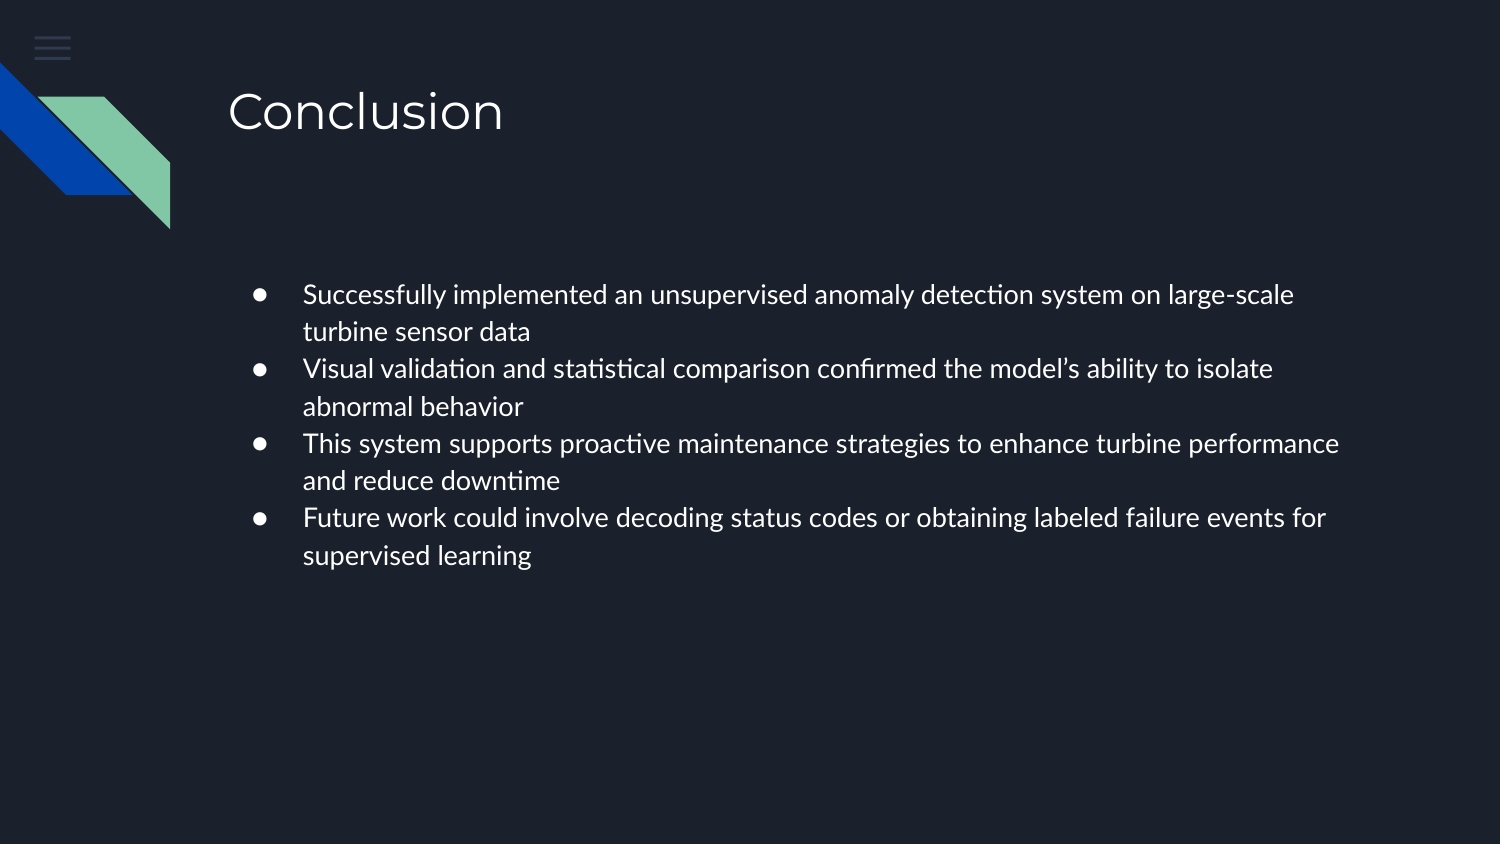

# Conclusion
Successfully implemented an unsupervised anomaly detection system on large-scale turbine sensor data
Visual validation and statistical comparison confirmed the model’s ability to isolate abnormal behavior
This system supports proactive maintenance strategies to enhance turbine performance and reduce downtime
Future work could involve decoding status codes or obtaining labeled failure events for supervised learning